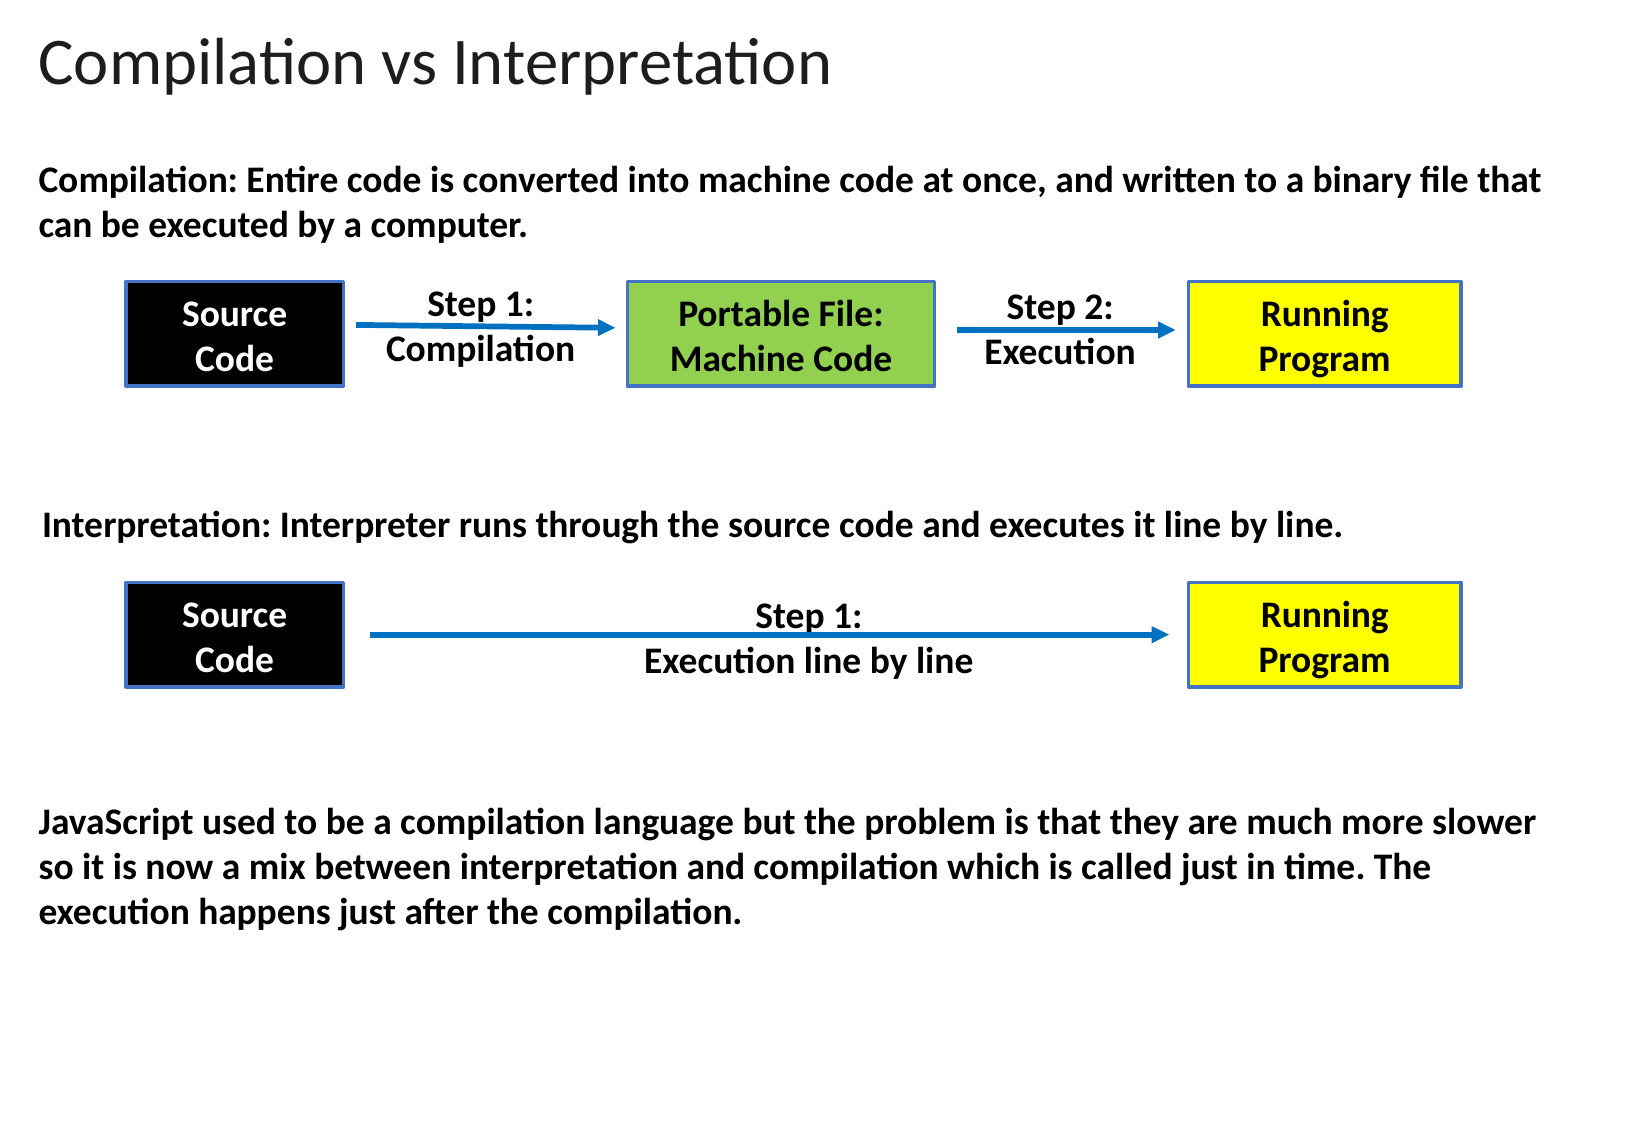

Compilation vs Interpretation
Compilation: Entire code is converted into machine code at once, and written to a binary file that can be executed by a computer.
Step 1:
Compilation
Step 2:
Execution
Source Code
Running Program
Portable File: Machine Code
Interpretation: Interpreter runs through the source code and executes it line by line.
Source Code
Running Program
Step 1:
Execution line by line
JavaScript used to be a compilation language but the problem is that they are much more slower so it is now a mix between interpretation and compilation which is called just in time. The execution happens just after the compilation.